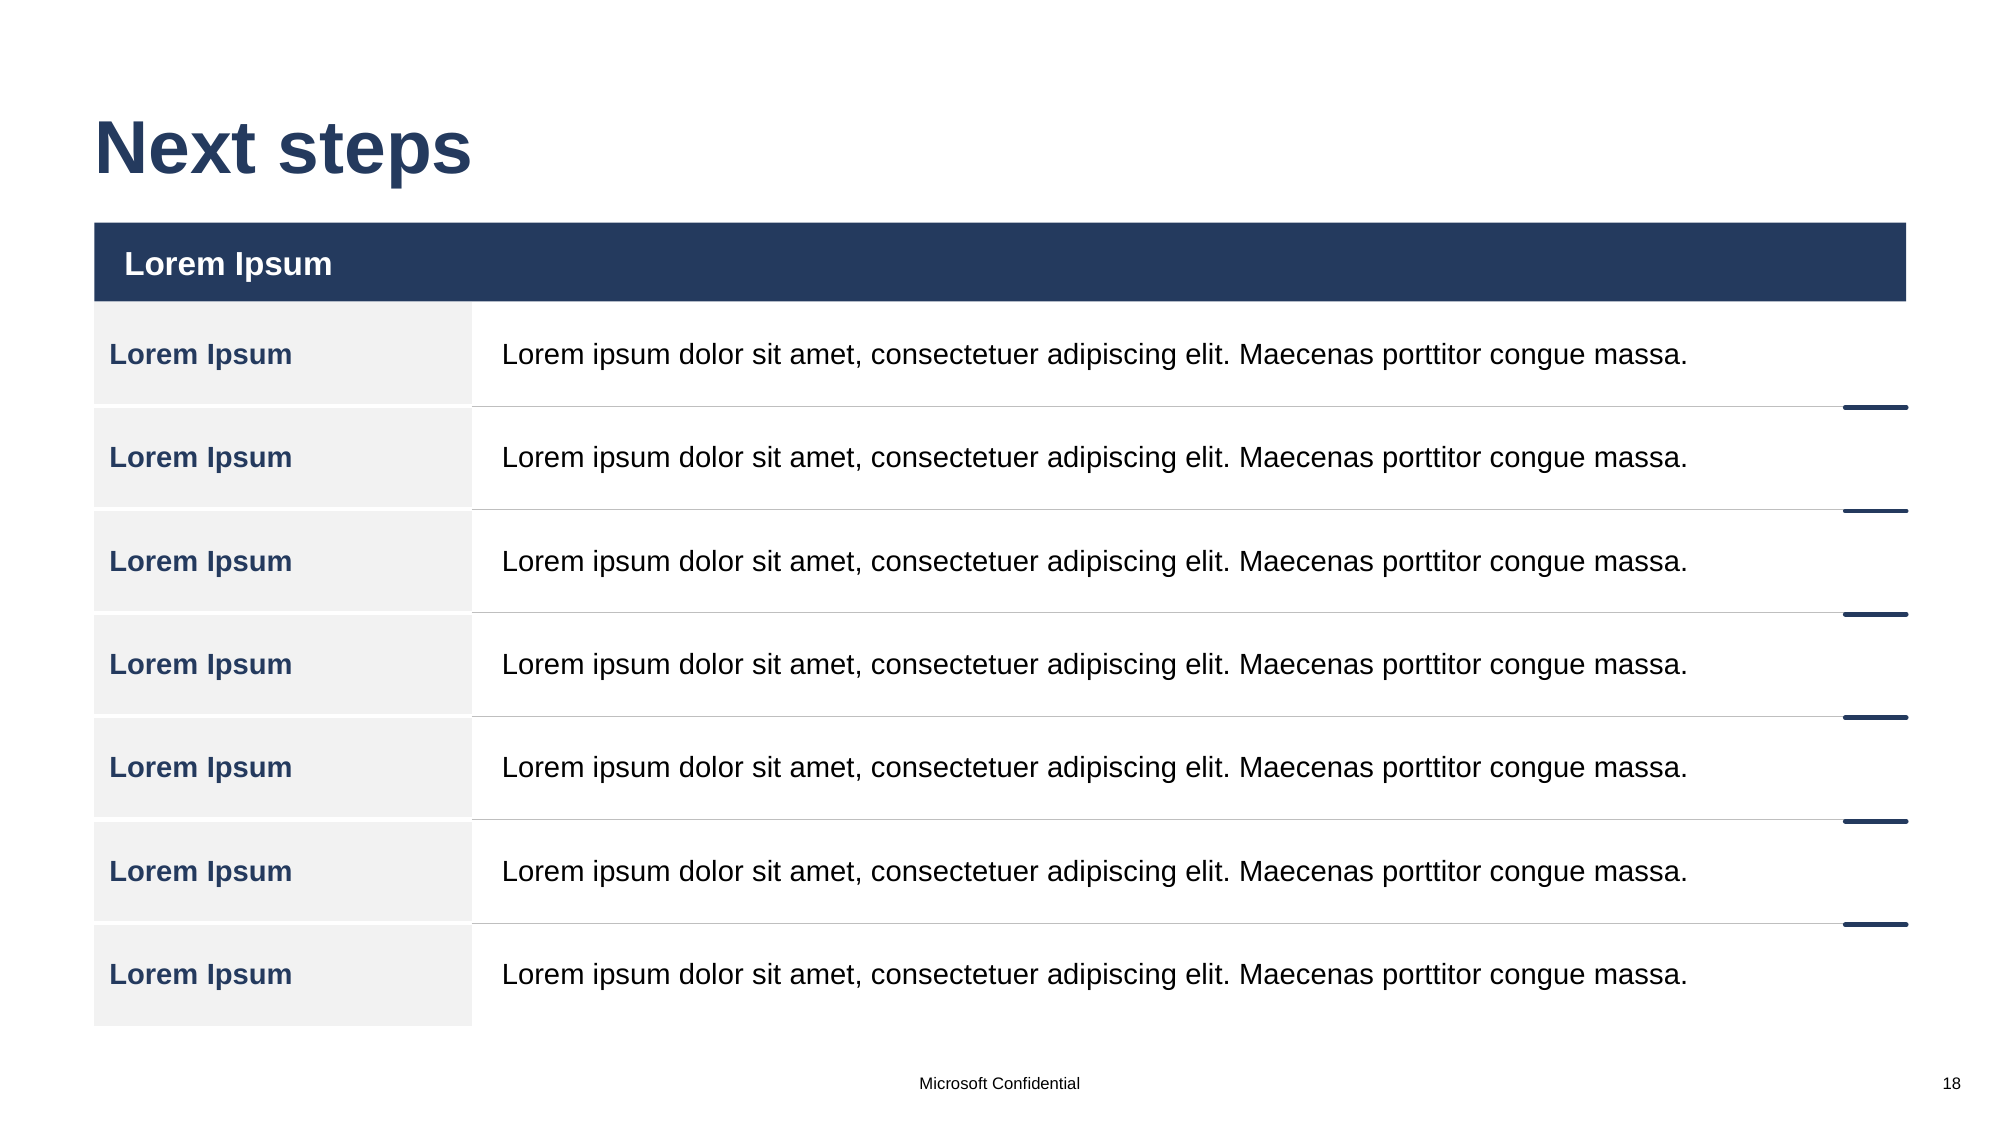

# Next steps
Lorem Ipsum
| Lorem Ipsum | Lorem ipsum dolor sit amet, consectetuer adipiscing elit. Maecenas porttitor congue massa. |
| --- | --- |
| Lorem Ipsum | Lorem ipsum dolor sit amet, consectetuer adipiscing elit. Maecenas porttitor congue massa. |
| Lorem Ipsum | Lorem ipsum dolor sit amet, consectetuer adipiscing elit. Maecenas porttitor congue massa. |
| Lorem Ipsum | Lorem ipsum dolor sit amet, consectetuer adipiscing elit. Maecenas porttitor congue massa. |
| Lorem Ipsum | Lorem ipsum dolor sit amet, consectetuer adipiscing elit. Maecenas porttitor congue massa. |
| Lorem Ipsum | Lorem ipsum dolor sit amet, consectetuer adipiscing elit. Maecenas porttitor congue massa. |
| Lorem Ipsum | Lorem ipsum dolor sit amet, consectetuer adipiscing elit. Maecenas porttitor congue massa. |
Microsoft Confidential
18